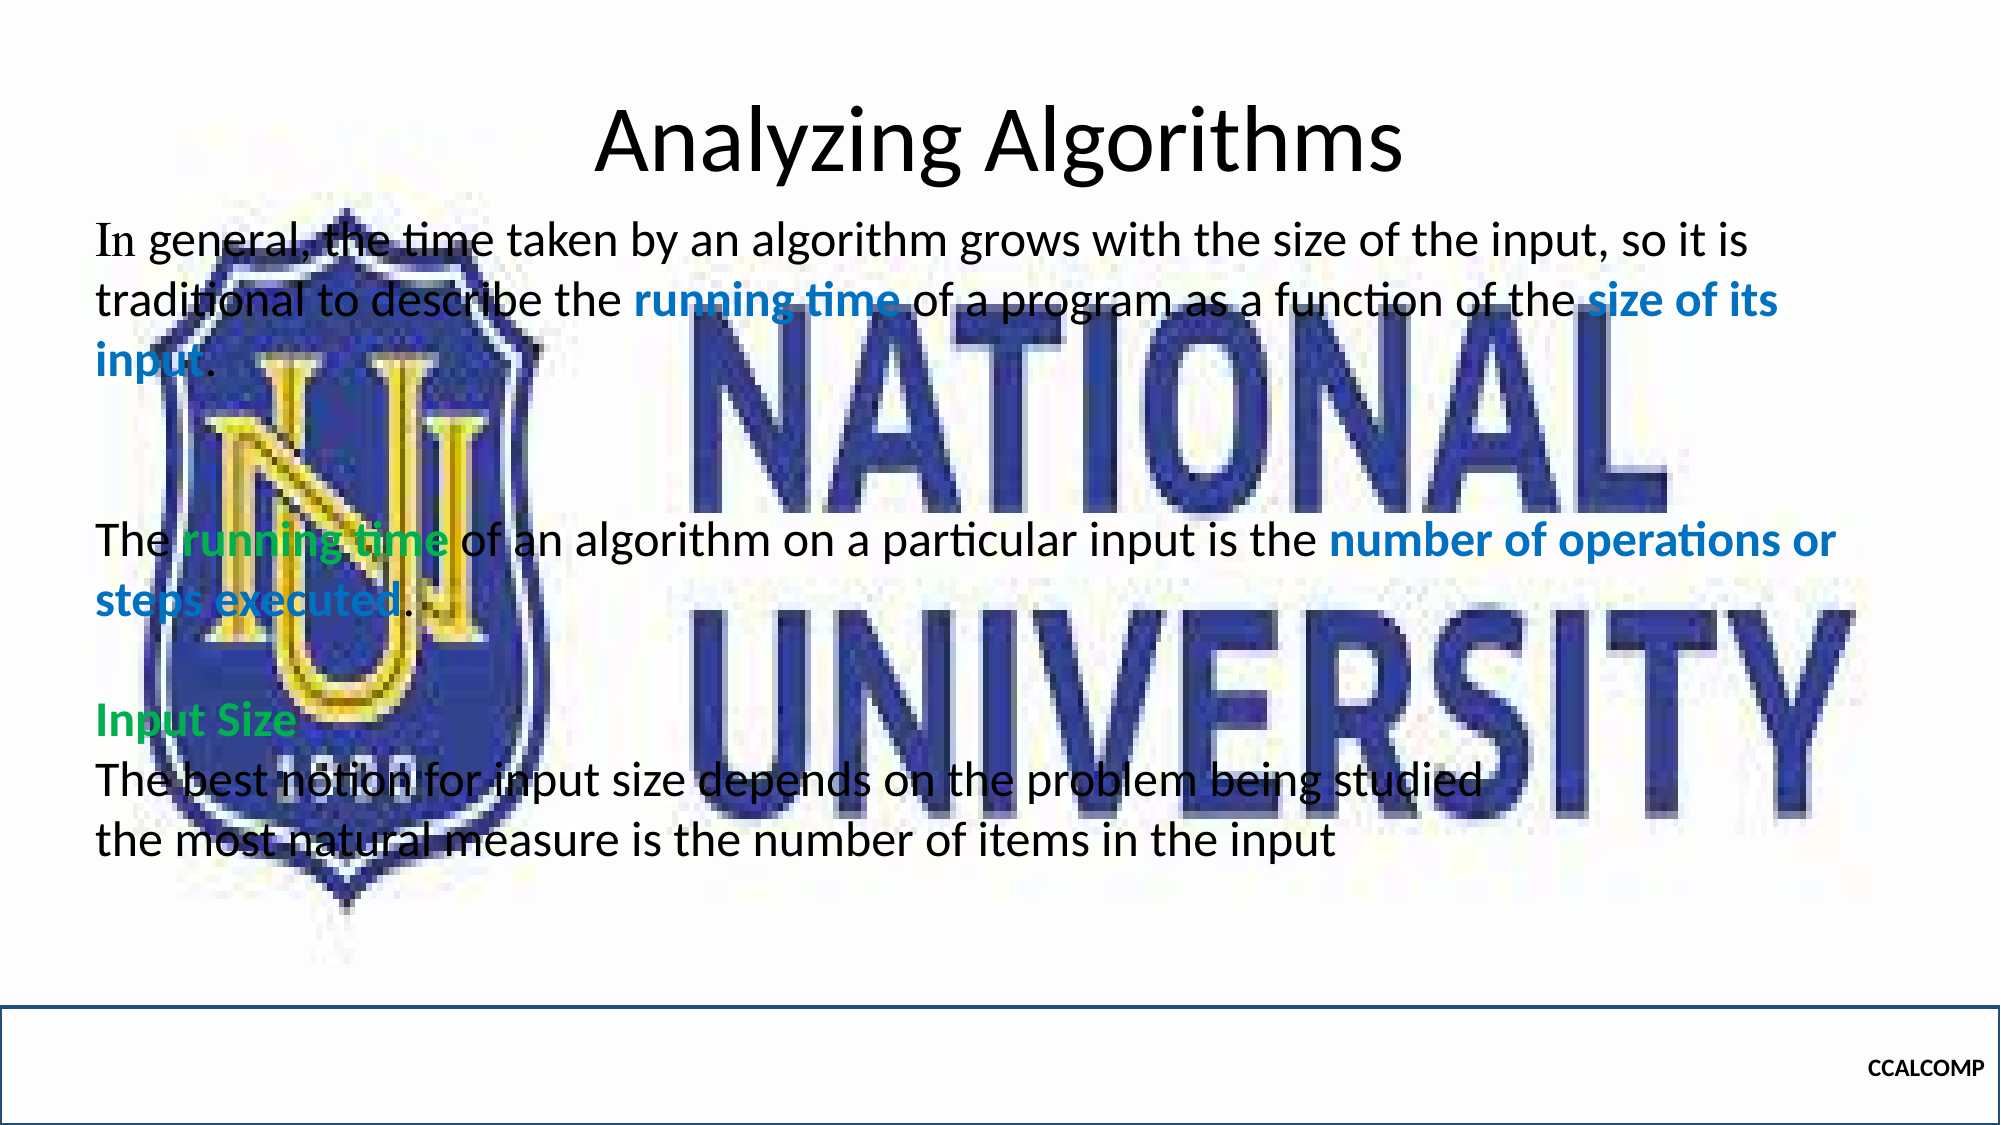

# Analyzing Algorithms
In general, the time taken by an algorithm grows with the size of the input, so it is traditional to describe the running time of a program as a function of the size of its input.

The running time of an algorithm on a particular input is the number of operations or steps executed.

Input Size
The best notion for input size depends on the problem being studied
the most natural measure is the number of items in the input

CCALCOMP